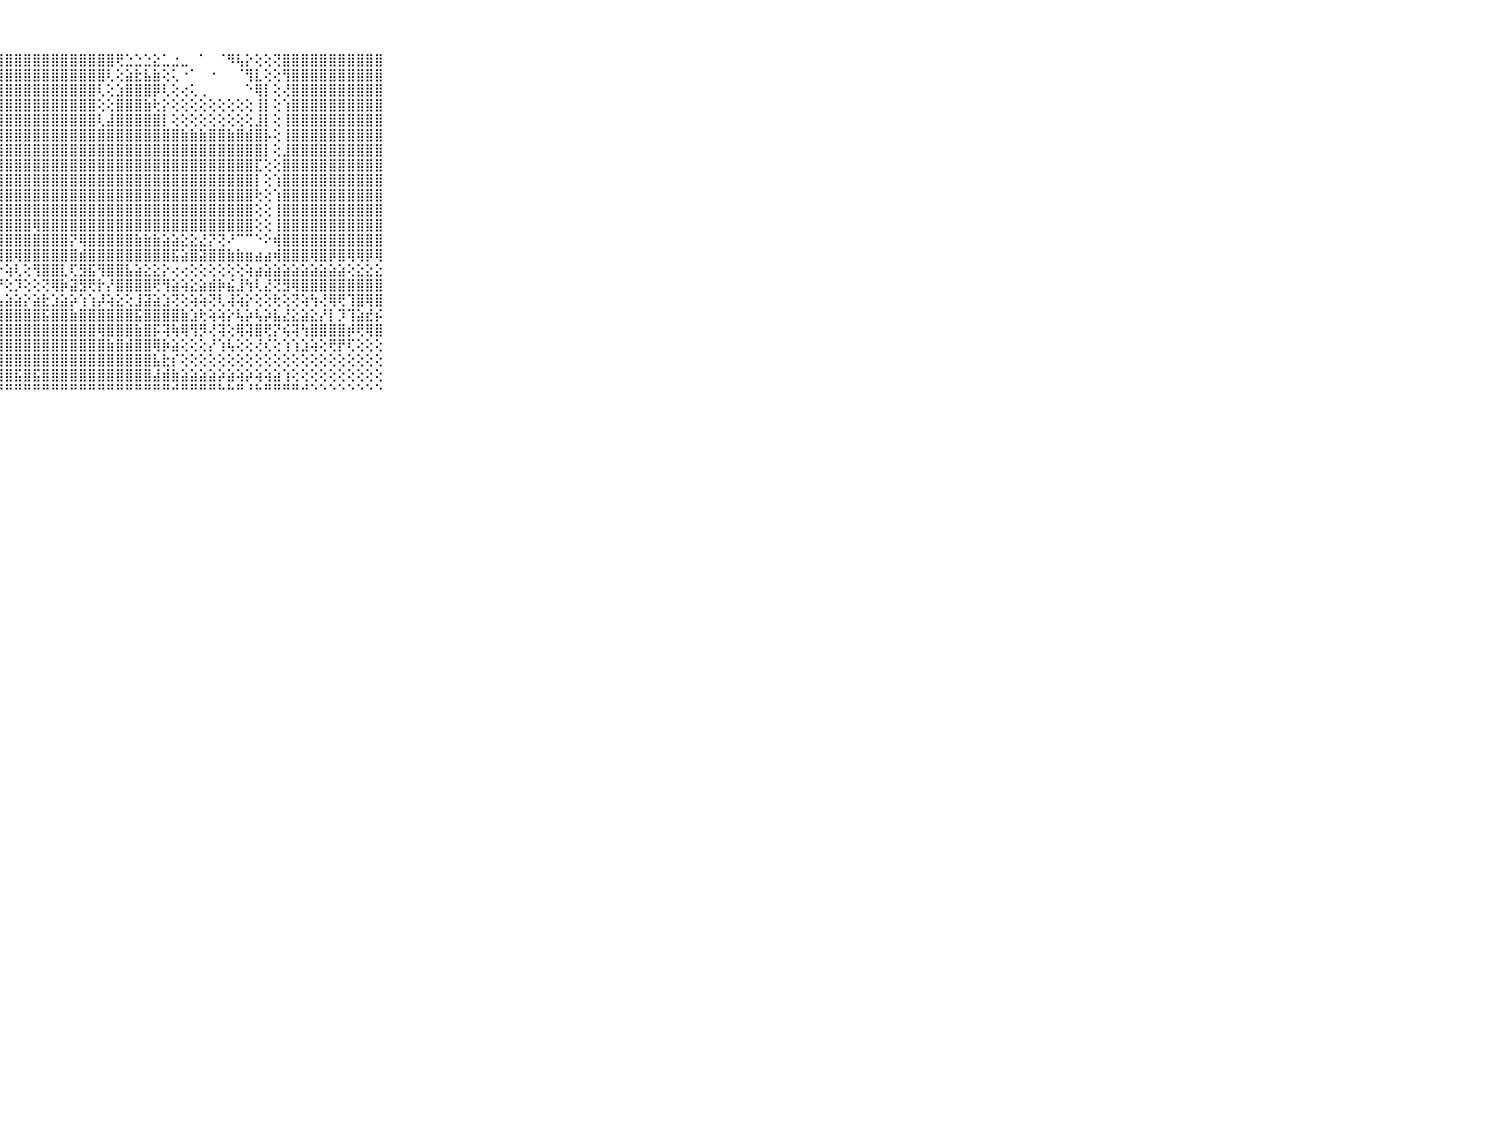

⠀⠀⠀⠀⠀⠀⠀⠀⠀⠀⠀⠀⢕⢕⢕⢕⢹⣿⣿⣿⣿⣿⣿⣿⣿⣿⣿⣿⣿⣿⣿⣿⣿⣿⣿⣿⣿⣿⣿⣿⢟⣑⣑⣑⣕⣁⣐⣀⠀⠁⠀⠈⠻⢧⡕⢕⢕⢝⣿⣿⣿⣿⣿⣿⣿⣿⣿⣿⣿⠀⠀⠀⠀⠀⠀⠀⠀⠀⠀⠀⠀
⠀⠀⠀⠀⠀⠀⠀⠀⠀⠀⠀⢄⣵⣕⢕⢕⢕⢻⣿⣿⣿⣿⣿⣿⣿⣿⣿⣿⣿⣿⣿⣿⣿⣿⣿⣿⣿⣿⣿⢇⢕⣵⣗⣧⣷⢕⢅⠐⠁⠀⠐⠀⠀⠈⢻⣇⢕⢕⢻⣿⣿⣿⣿⣿⣿⣿⣿⣿⣿⠀⠀⠀⠀⠀⠀⠀⠀⠀⠀⠀⠀
⠀⠀⠀⠀⠀⠀⠀⠀⠀⠀⠀⢸⣿⣿⣇⣕⣕⡜⣿⣿⣿⣿⣿⣿⣿⣿⣿⣿⣿⣿⣿⣿⣿⣿⣿⣿⣿⣿⢇⢕⣱⣿⣿⣿⡿⢇⢕⢔⢅⢀⠀⠀⠀⠀⠑⢿⡇⢕⢜⣿⣿⣿⣿⣿⣿⣿⣿⣿⣿⠀⠀⠀⠀⠀⠀⠀⠀⠀⠀⠀⠀
⠀⠀⠀⠀⠀⠀⠀⠀⠀⠀⠀⢸⣿⣿⣿⣿⣿⣿⣿⣿⣿⣿⣿⣿⣿⣿⣿⣿⣿⣿⣿⣿⣿⣿⣿⣿⣿⣿⢕⢕⣿⣿⣿⣷⢗⡕⢕⢕⢕⢕⢕⢕⢕⢕⢕⢸⡇⢕⢱⣿⣿⣿⣿⣿⣿⣿⣿⣿⣿⠀⠀⠀⠀⠀⠀⠀⠀⠀⠀⠀⠀
⠀⠀⠀⠀⠀⠀⠀⠀⠀⠀⠀⢼⣿⣿⣿⣿⣿⣿⣿⣿⣿⣿⣿⣿⣿⣿⣿⣿⣿⣿⣿⣿⣿⣿⣿⣿⣿⣿⢇⣼⣿⣿⣿⣿⣿⡇⢕⢕⢕⢕⢕⢕⢕⢕⢕⣸⡇⢕⢸⣿⣿⣿⣿⣿⣿⣿⣿⣿⣿⠀⠀⠀⠀⠀⠀⠀⠀⠀⠀⠀⠀
⠀⠀⠀⠀⠀⠀⠀⠀⠀⠀⠀⢿⣿⣿⣿⣿⣿⣿⣿⣿⣿⣿⣿⣿⣿⣿⣿⣿⣿⣿⣿⣿⣿⣿⣿⣿⣿⣿⣿⣿⣿⣿⣿⣿⣿⣿⣿⣷⣷⣷⣿⣿⣷⣿⣾⣿⡧⢕⢸⣿⣿⣿⣿⣿⣿⣿⣿⣿⣿⠀⠀⠀⠀⠀⠀⠀⠀⠀⠀⠀⠀
⠀⠀⠀⠀⠀⠀⠀⠀⠀⠀⠀⣸⣿⣿⣿⣿⣿⣿⣿⣿⣿⣿⣿⣿⣿⣿⣿⣿⣿⣿⣿⣿⣿⣿⣿⣿⣿⣿⣿⣿⣿⣿⣿⣿⣿⣿⣿⣿⣿⣿⣿⣿⣿⣿⣿⣿⡇⢕⣸⣿⣿⣿⣿⣿⣿⣿⣿⣿⣿⠀⠀⠀⠀⠀⠀⠀⠀⠀⠀⠀⠀
⠀⠀⠀⠀⠀⠀⠀⠀⠀⠀⠀⢸⣿⣿⣿⣿⣿⣿⣿⣿⣿⣿⣿⣿⣿⣿⣿⣿⣿⣿⣿⣿⣿⣿⣿⣿⣿⣿⣿⣿⣿⣿⣿⣿⣿⣿⣿⣿⣿⣿⣿⣿⣿⣿⣿⣏⢕⢕⣿⣿⣿⣿⣿⣿⣿⣿⣿⣿⣿⠀⠀⠀⠀⠀⠀⠀⠀⠀⠀⠀⠀
⠀⠀⠀⠀⠀⠀⠀⠀⠀⠀⠀⢸⣿⣿⣿⣿⣿⣿⣿⣿⣿⣿⣿⣿⣿⣿⣿⣿⣿⣿⣿⣿⣿⣿⣿⣿⣿⣿⣿⣿⣿⣿⣿⣿⣿⣿⣿⣿⣿⣿⣿⣿⣿⣿⣿⡇⢕⢱⣿⣿⣿⣿⣿⣿⣿⣿⣿⣿⣿⠀⠀⠀⠀⠀⠀⠀⠀⠀⠀⠀⠀
⠀⠀⠀⠀⠀⠀⠀⠀⠀⠀⠀⢸⣿⣿⣿⣿⣿⣿⣿⣿⣿⣿⣿⣿⣿⣿⣿⣿⣿⣿⣿⣿⣿⣿⣿⣿⣿⣿⣿⣿⣿⣿⣿⣿⣿⣿⣿⣿⣿⣿⣿⣿⣿⣿⣿⢗⢕⢱⣿⣿⣿⣿⣿⣿⣿⣿⣿⣿⣿⠀⠀⠀⠀⠀⠀⠀⠀⠀⠀⠀⠀
⠀⠀⠀⠀⠀⠀⠀⠀⠀⠀⠀⢸⣿⣿⣿⣿⣿⣿⣿⣿⣿⣿⣿⣿⣿⣿⣿⣿⣿⣿⣿⣿⣿⣿⣿⣿⣿⣿⣿⣿⣿⣿⣿⣿⣿⣿⣿⣿⣿⣿⣿⣿⣿⣿⣿⢕⢕⢸⣿⣿⣿⣿⣿⣿⣿⣿⣿⣿⣿⠀⠀⠀⠀⠀⠀⠀⠀⠀⠀⠀⠀
⠀⠀⠀⠀⠀⠀⠀⠀⠀⠀⠀⠸⢿⣿⣿⣿⣿⣿⣿⣿⣿⣿⣿⣿⣿⣿⣿⣿⣿⣿⣿⢿⣿⣿⣿⣿⣿⣿⣿⣿⣿⣿⣿⣿⣿⣿⣿⣿⣿⣿⣿⣿⣿⣿⣿⢕⢕⢸⣿⣿⣿⣿⣿⣿⣿⣿⣿⣿⣿⠀⠀⠀⠀⠀⠀⠀⠀⠀⠀⠀⠀
⠀⠀⠀⠀⠀⠀⠀⠀⠀⠀⠀⠄⢕⢕⢕⢕⢕⠝⢹⣿⣿⣿⣿⣿⣿⣿⣿⣿⣿⣿⣿⣿⣿⣿⣿⡝⢿⣿⣿⣿⣿⣿⣷⣷⣷⣵⣵⣕⣕⣜⡝⢝⠜⠉⠉⠑⠕⢾⣿⣿⣿⣿⣿⣿⣿⣿⣿⣿⣿⠀⠀⠀⠀⠀⠀⠀⠀⠀⠀⠀⠀
⠀⠀⠀⠀⠀⠀⠀⠀⠀⠀⠀⠠⠵⢵⢵⢕⠕⠕⠑⢙⢟⢿⣿⢿⢿⢿⠿⣿⣿⢿⣿⣿⣿⣿⣿⣿⣾⣿⣿⣿⣿⣿⣿⣿⣿⣿⣯⣵⣿⣽⣿⣿⣷⣷⣶⣴⣴⢾⣿⣿⣿⢿⣿⡿⣿⢿⢿⡿⢿⠀⠀⠀⠀⠀⠀⠀⠀⠀⠀⠀⠀
⠀⠀⠀⠀⠀⠀⠀⠀⠀⠀⠀⢔⣱⣕⣕⣕⣕⣕⣖⡆⡔⣰⣵⢵⣕⢗⣜⡕⢵⢇⢕⢻⣿⣿⣇⢏⣻⣯⢻⣿⣿⣧⣵⣕⣕⡕⢔⢔⢕⢕⢕⢕⢕⢕⢵⣴⣵⣵⣵⣵⣵⣵⣵⣵⣵⢕⣕⣕⣕⠀⠀⠀⠀⠀⠀⠀⠀⠀⠀⠀⠀
⠀⠀⠀⠀⠀⠀⠀⠀⠀⠀⠀⢸⣿⣿⣿⣿⣿⣿⣷⣿⣿⣼⣷⣕⣕⡜⣏⡝⢕⡹⢕⢕⢝⢿⡷⣽⣻⢟⡗⡜⣿⣿⣿⣿⢟⢻⣵⢵⣕⣵⣾⡷⣮⣸⢳⢇⣜⢝⣻⢿⣿⣿⣿⣿⣿⣿⣿⣿⣿⠀⠀⠀⠀⠀⠀⠀⠀⠀⠀⠀⠀
⠀⠀⠀⠀⠀⠀⠀⠀⠀⠀⠀⢸⣿⣿⣿⣿⣿⣿⣿⣿⣿⣿⣿⣾⣿⣵⣵⣧⣵⣵⡕⣵⣗⣱⣵⡵⢱⢱⡼⢵⣕⢕⣸⣽⣵⣱⢝⢕⢵⢵⢝⢇⢼⢵⡕⢕⢕⢗⢕⢝⢵⢳⢜⢿⢟⢹⣿⢿⣿⠀⠀⠀⠀⠀⠀⠀⠀⠀⠀⠀⠀
⠀⠀⠀⠀⠀⠀⠀⠀⠀⠀⠀⢸⣿⣿⣿⣿⣿⣿⣿⣿⣿⣿⣿⣿⣿⣿⣿⣿⣿⣿⣿⣿⣯⣿⣿⣷⣿⣿⣿⣿⣿⣿⣯⣿⣿⣿⣿⣷⣱⢗⢵⢵⡕⢧⡵⢧⡵⣧⣜⣕⣵⣕⡜⡇⡹⢹⣵⣞⡮⠀⠀⠀⠀⠀⠀⠀⠀⠀⠀⠀⠀
⠀⠀⠀⠀⠀⠀⠀⠀⠀⠀⠀⢸⣿⣿⣿⣿⣿⣿⣿⣿⣿⣿⣿⣿⣿⣿⣿⣿⣿⣿⣿⣿⣿⣿⣿⣿⣿⣿⢿⣿⣿⣿⣷⣿⡯⢽⢷⢿⢻⡻⢜⢽⢕⢿⢽⣿⢟⡝⢮⢽⢳⣿⣿⣿⣿⡾⢟⢿⣿⠀⠀⠀⠀⠀⠀⠀⠀⠀⠀⠀⠀
⠀⠀⠀⠀⠀⠀⠀⠀⠀⠀⠀⢕⣸⣿⣟⣿⣿⣿⣿⣿⣿⣿⣿⣿⣿⣿⣿⣿⣿⣿⣿⣿⣿⣿⣿⣿⣿⣿⣿⣷⣿⣾⣿⣿⢿⡷⣵⢕⢕⢕⡜⢱⢧⢕⢕⢜⢎⢕⢱⢱⣱⢵⢕⢟⡟⢏⢕⢕⢕⠀⠀⠀⠀⠀⠀⠀⠀⠀⠀⠀⠀
⠀⠀⠀⠀⠀⠀⠀⠀⠀⠀⠀⠕⢕⢻⣿⣿⣿⣿⣿⣿⣿⡿⣿⣿⡿⣿⣿⣿⣿⣿⣿⣿⣿⣿⣿⣿⣿⣿⣿⣿⣿⣿⣿⣿⣧⣗⡎⢕⢕⢕⢕⢕⢕⢕⢕⢕⢕⢕⢕⢕⢕⢕⢕⢕⢕⢕⢕⢕⢕⠀⠀⠀⠀⠀⠀⠀⠀⠀⠀⠀⠀
⠀⠀⠀⠀⠀⠀⠀⠀⠀⠀⠀⠄⢕⢳⣿⣿⣿⣿⣿⣿⣿⣷⣯⣽⣱⣷⣿⣿⣿⣯⣿⣯⣿⣿⣿⣿⣿⣿⣿⣿⣿⣿⣿⣿⣼⣾⣷⣵⣵⣵⣵⡵⣵⢵⡵⢵⢵⣵⢱⢕⢕⢕⢕⢕⢕⢕⢕⢕⢕⠀⠀⠀⠀⠀⠀⠀⠀⠀⠀⠀⠀
⠀⠀⠀⠀⠀⠀⠀⠀⠀⠀⠀⠀⠑⠑⠘⠛⠛⠛⠛⠛⠛⠛⠛⠛⠛⠛⠛⠛⠛⠛⠛⠛⠛⠛⠛⠛⠛⠛⠛⠛⠛⠛⠛⠛⠛⠛⠚⠛⠛⠛⠛⠓⠓⠛⠘⠓⠛⠛⠛⠛⠚⠑⠑⠑⠑⠑⠑⠑⠑⠀⠀⠀⠀⠀⠀⠀⠀⠀⠀⠀⠀